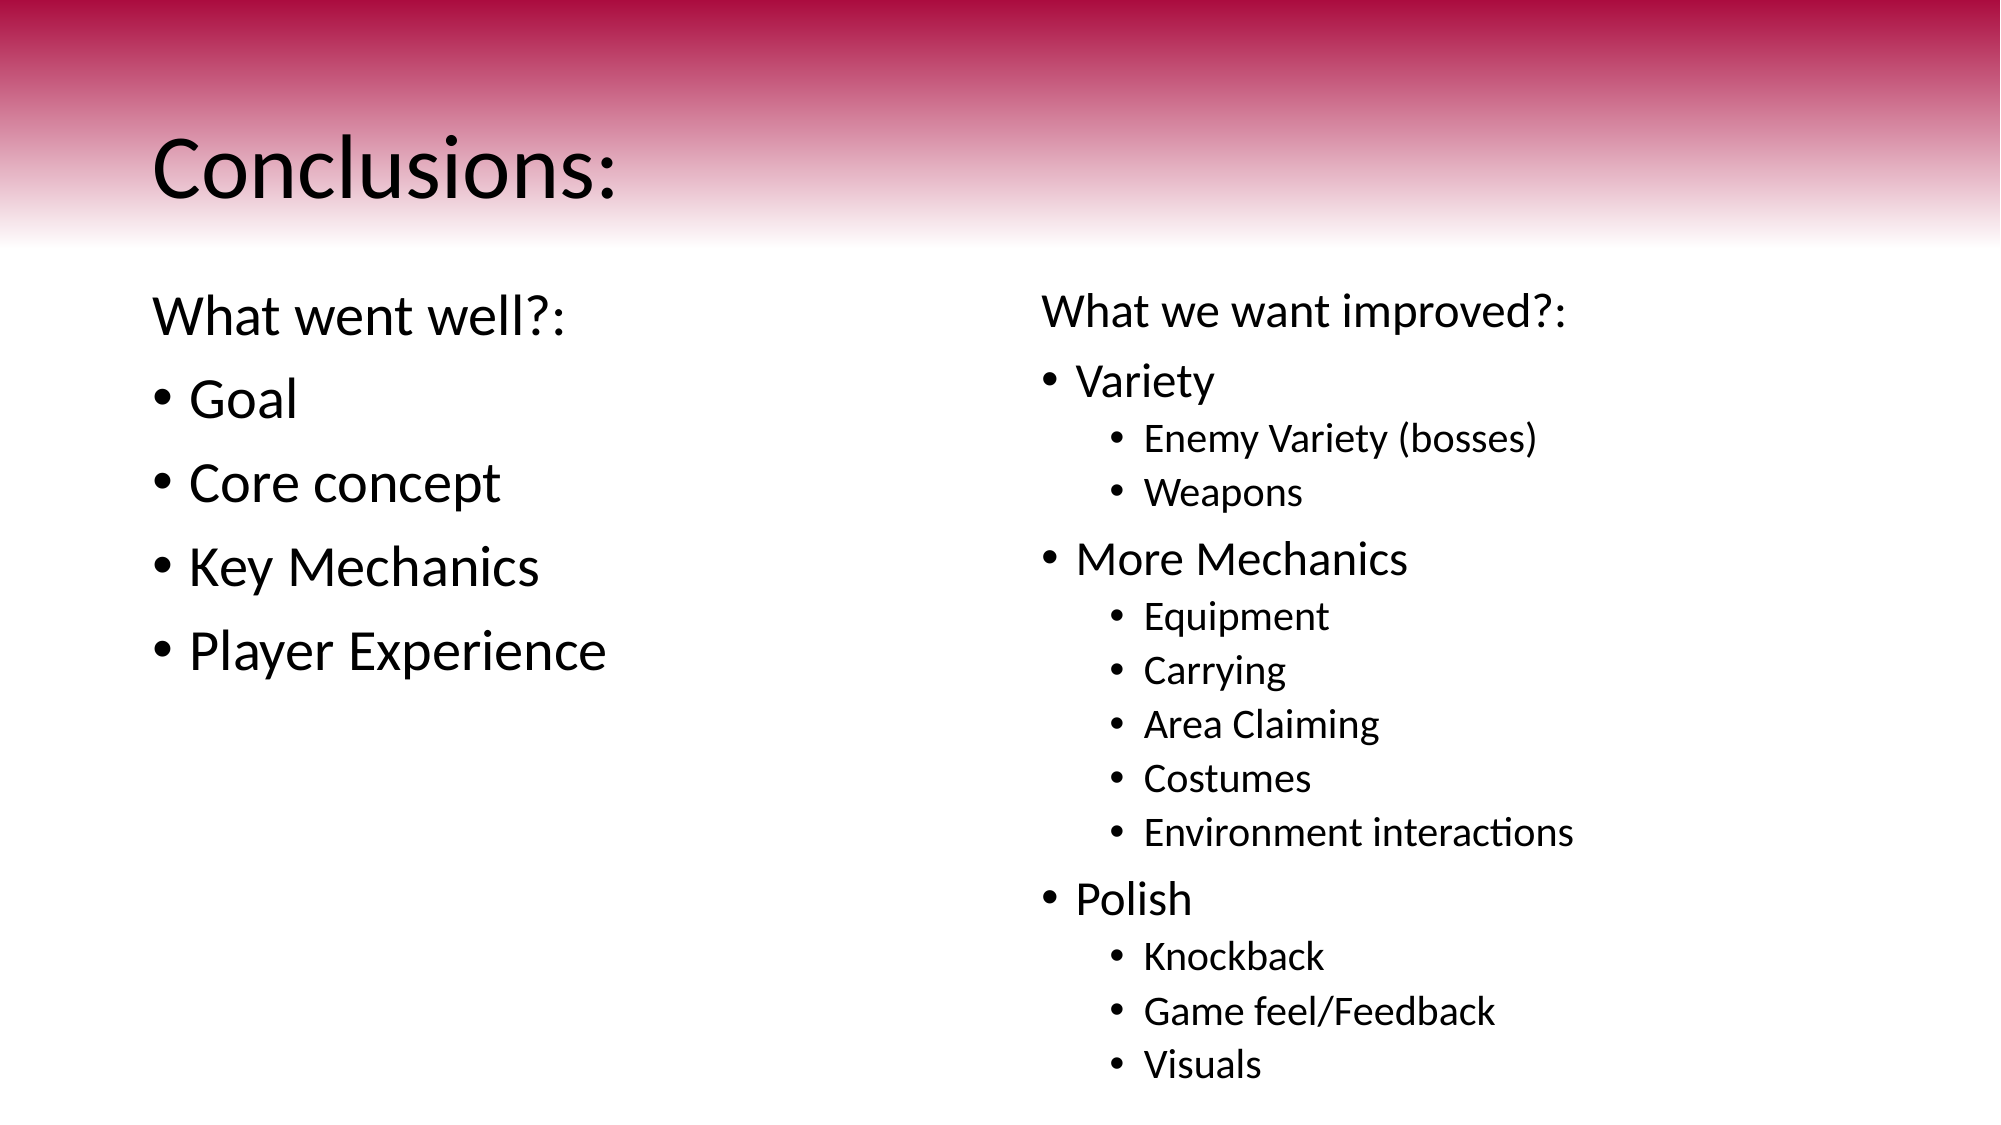

# Conclusions:
What went well?:
Goal
Core concept
Key Mechanics
Player Experience
What we want improved?:
Variety
Enemy Variety (bosses)
Weapons
More Mechanics
Equipment
Carrying
Area Claiming
Costumes
Environment interactions
Polish
Knockback
Game feel/Feedback
Visuals